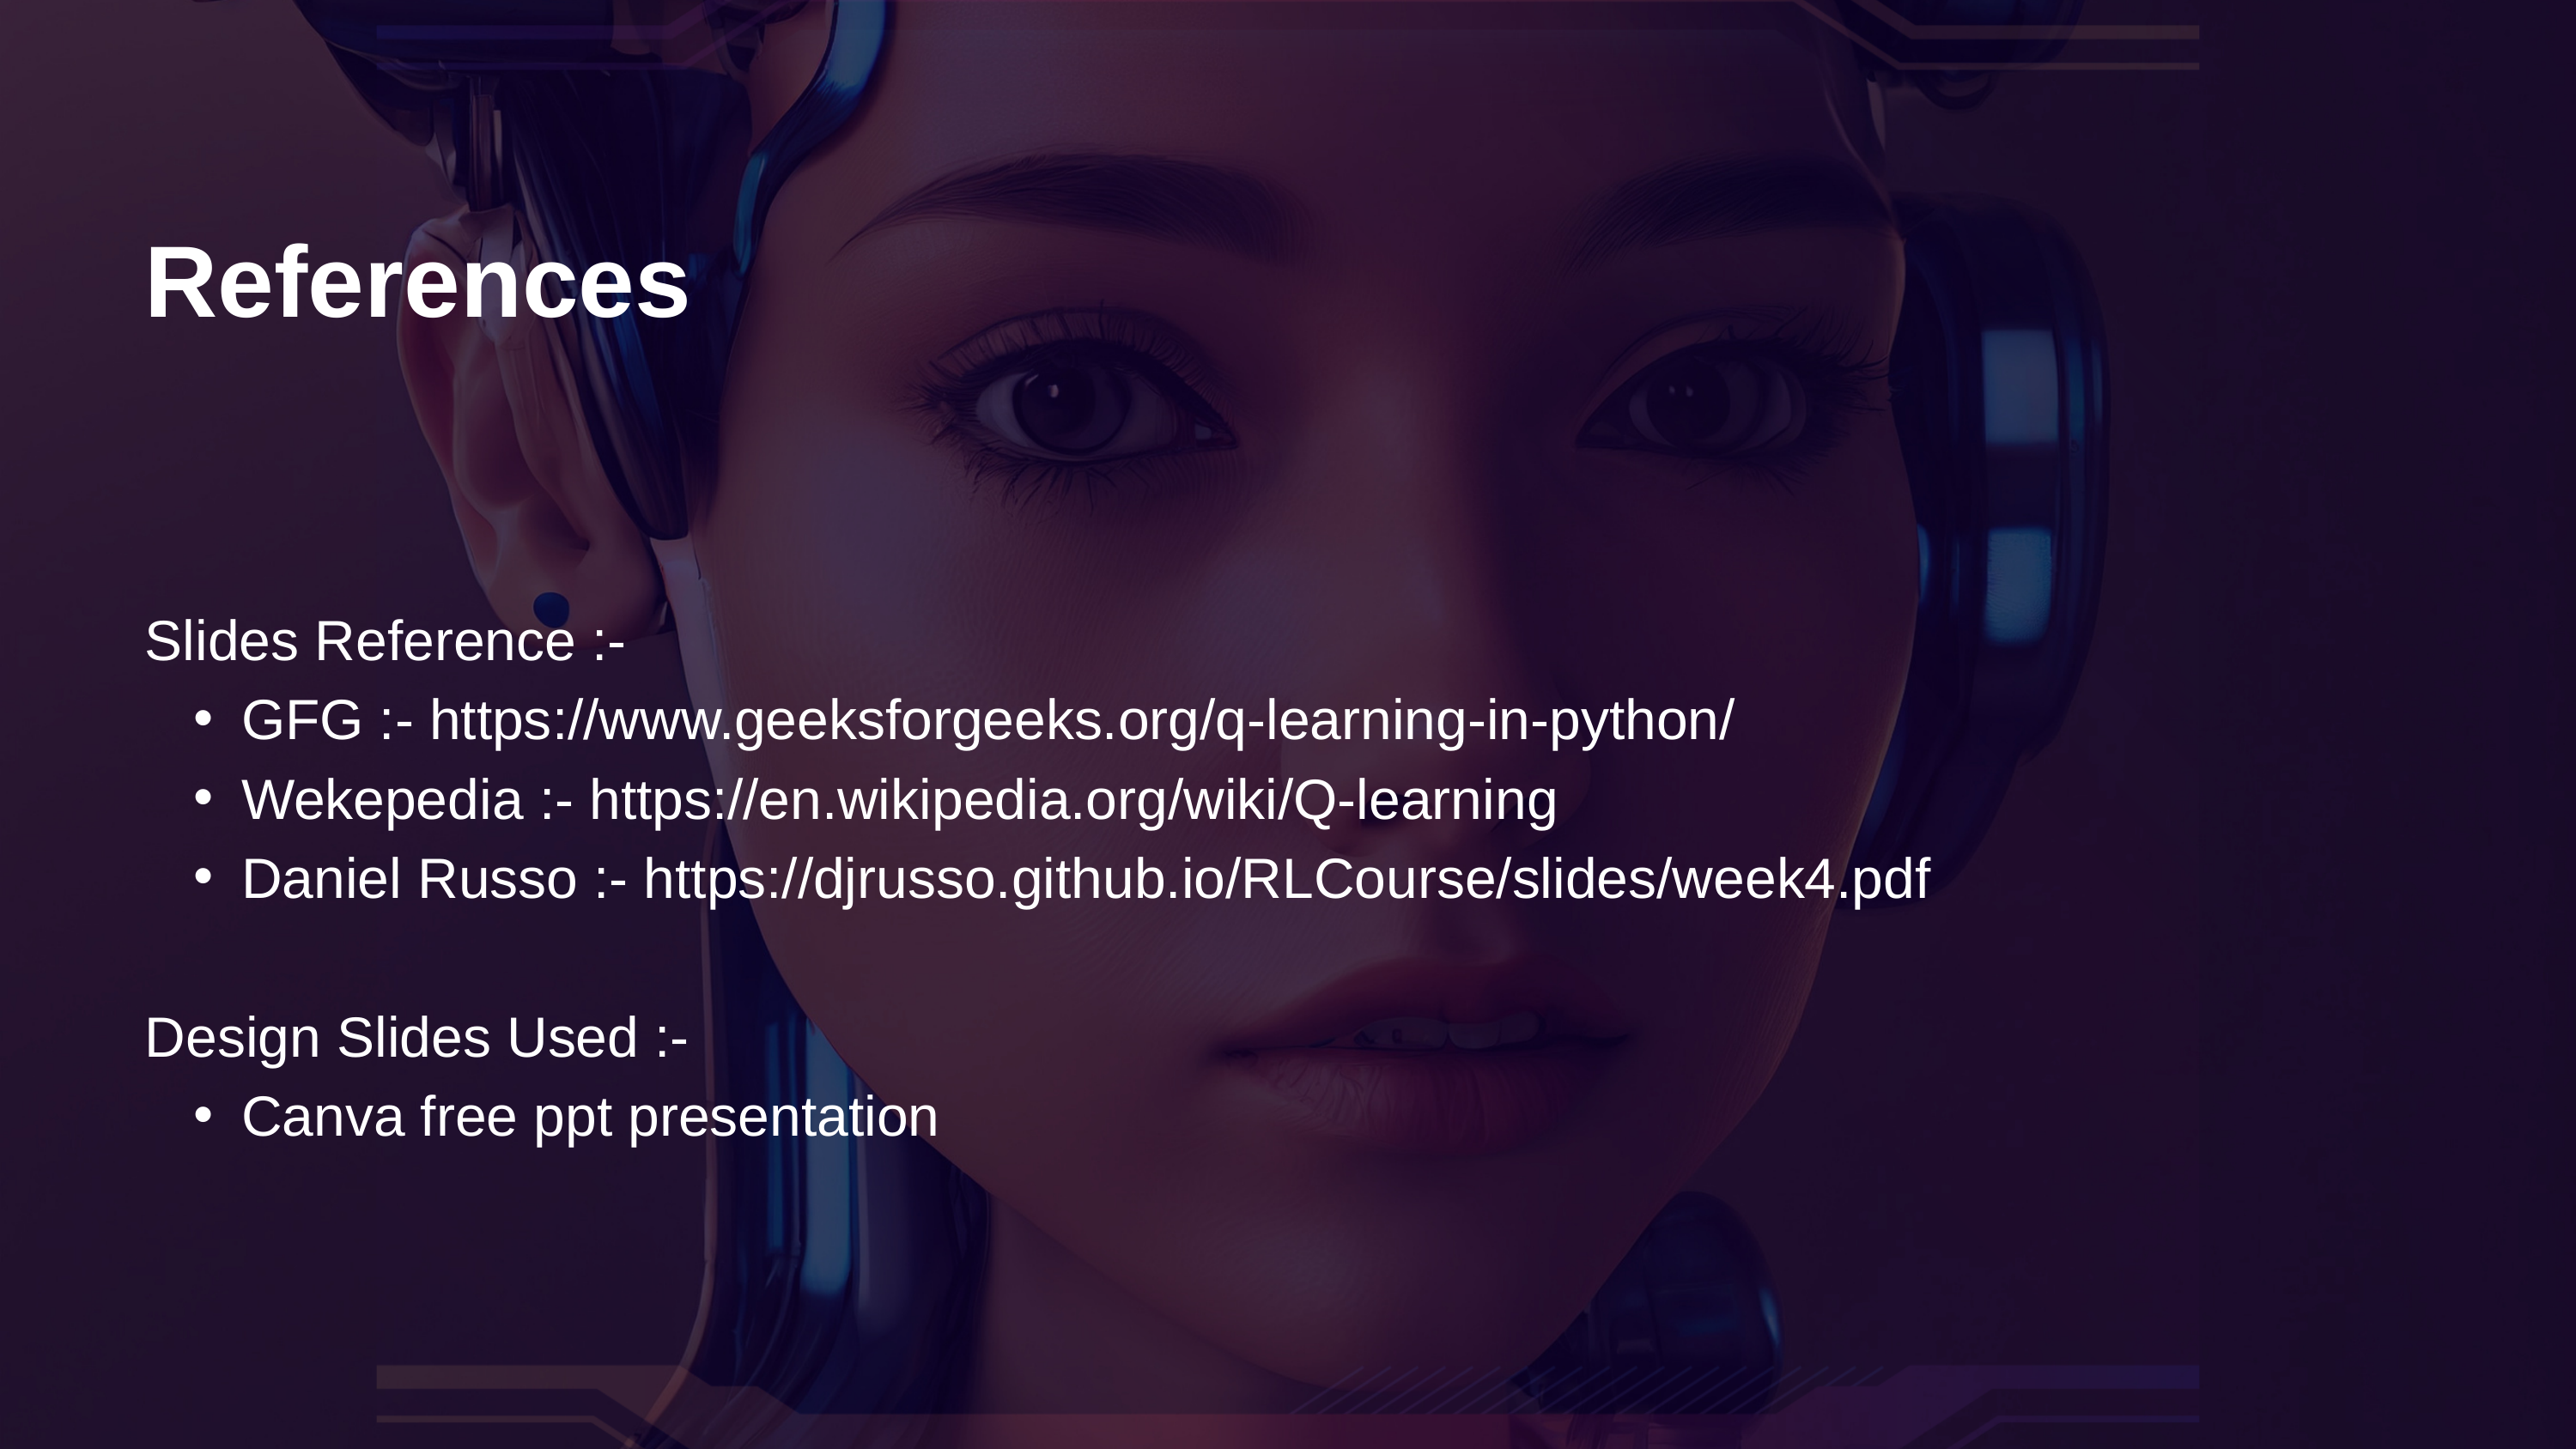

References

Slides Reference :-
GFG :- https://www.geeksforgeeks.org/q-learning-in-python/
Wekepedia :- https://en.wikipedia.org/wiki/Q-learning
Daniel Russo :- https://djrusso.github.io/RLCourse/slides/week4.pdf

Design Slides Used :-
Canva free ppt presentation